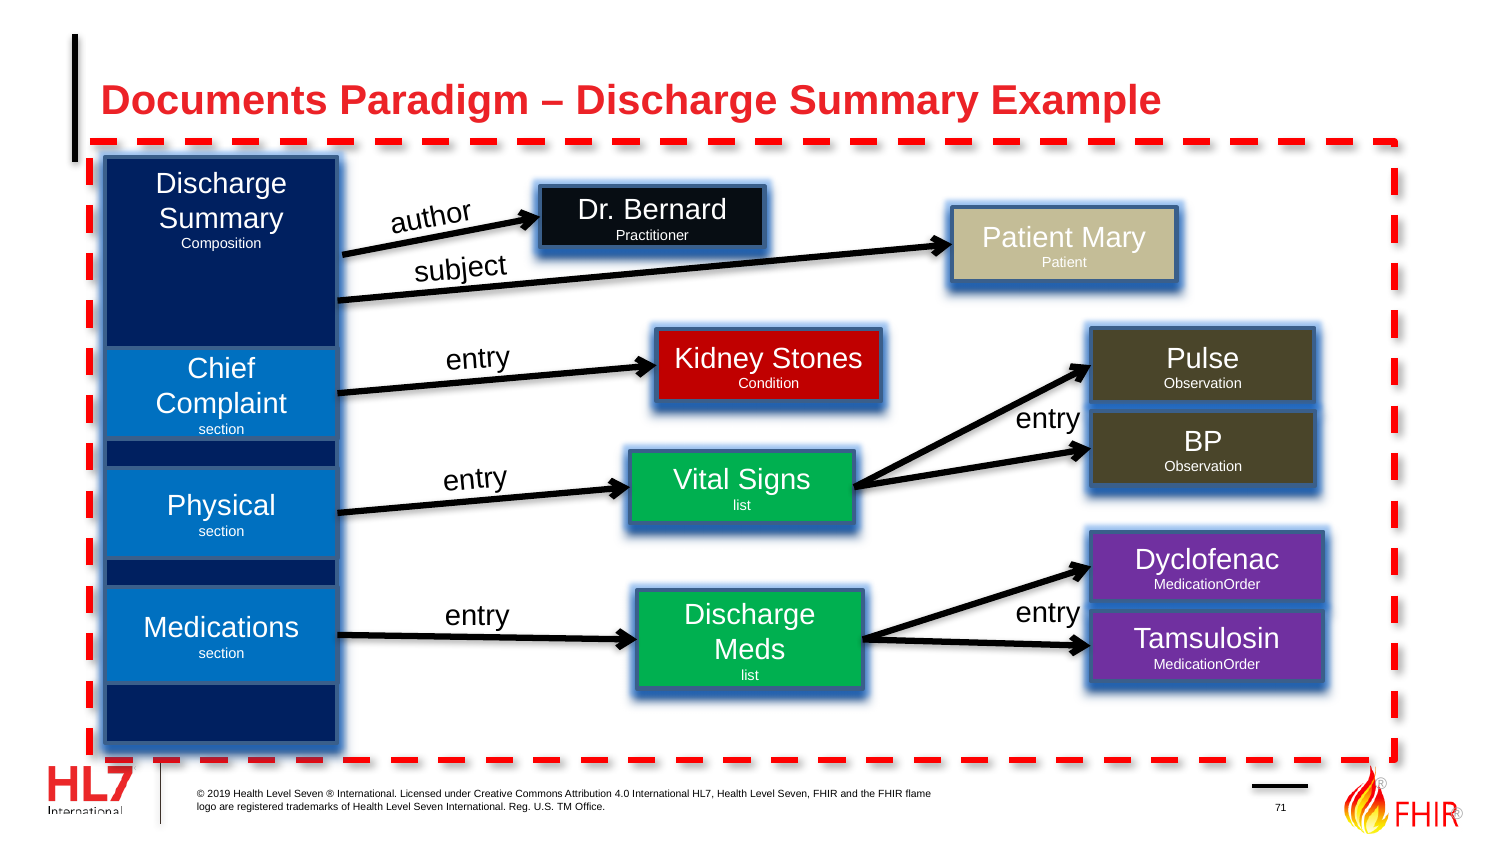

# Documents Paradigm – Discharge Summary Example

Discharge
Summary
Composition
Chief Complaint
section
Physical
section
Medications
section
Dr. Bernard
Practitioner
author
Patient Mary
Patient
subject
Pulse
Observation
BP
Observation
Kidney Stones
Condition
entry
entry
Vital Signs
list
entry
Dyclofenac
MedicationOrder
Tamsulosin
MedicationOrder
entry
entry
Discharge Meds
list
71
© 2019 Health Level Seven ® International. Licensed under Creative Commons Attribution 4.0 International HL7, Health Level Seven, FHIR and the FHIR flame logo are registered trademarks of Health Level Seven International. Reg. U.S. TM Office.